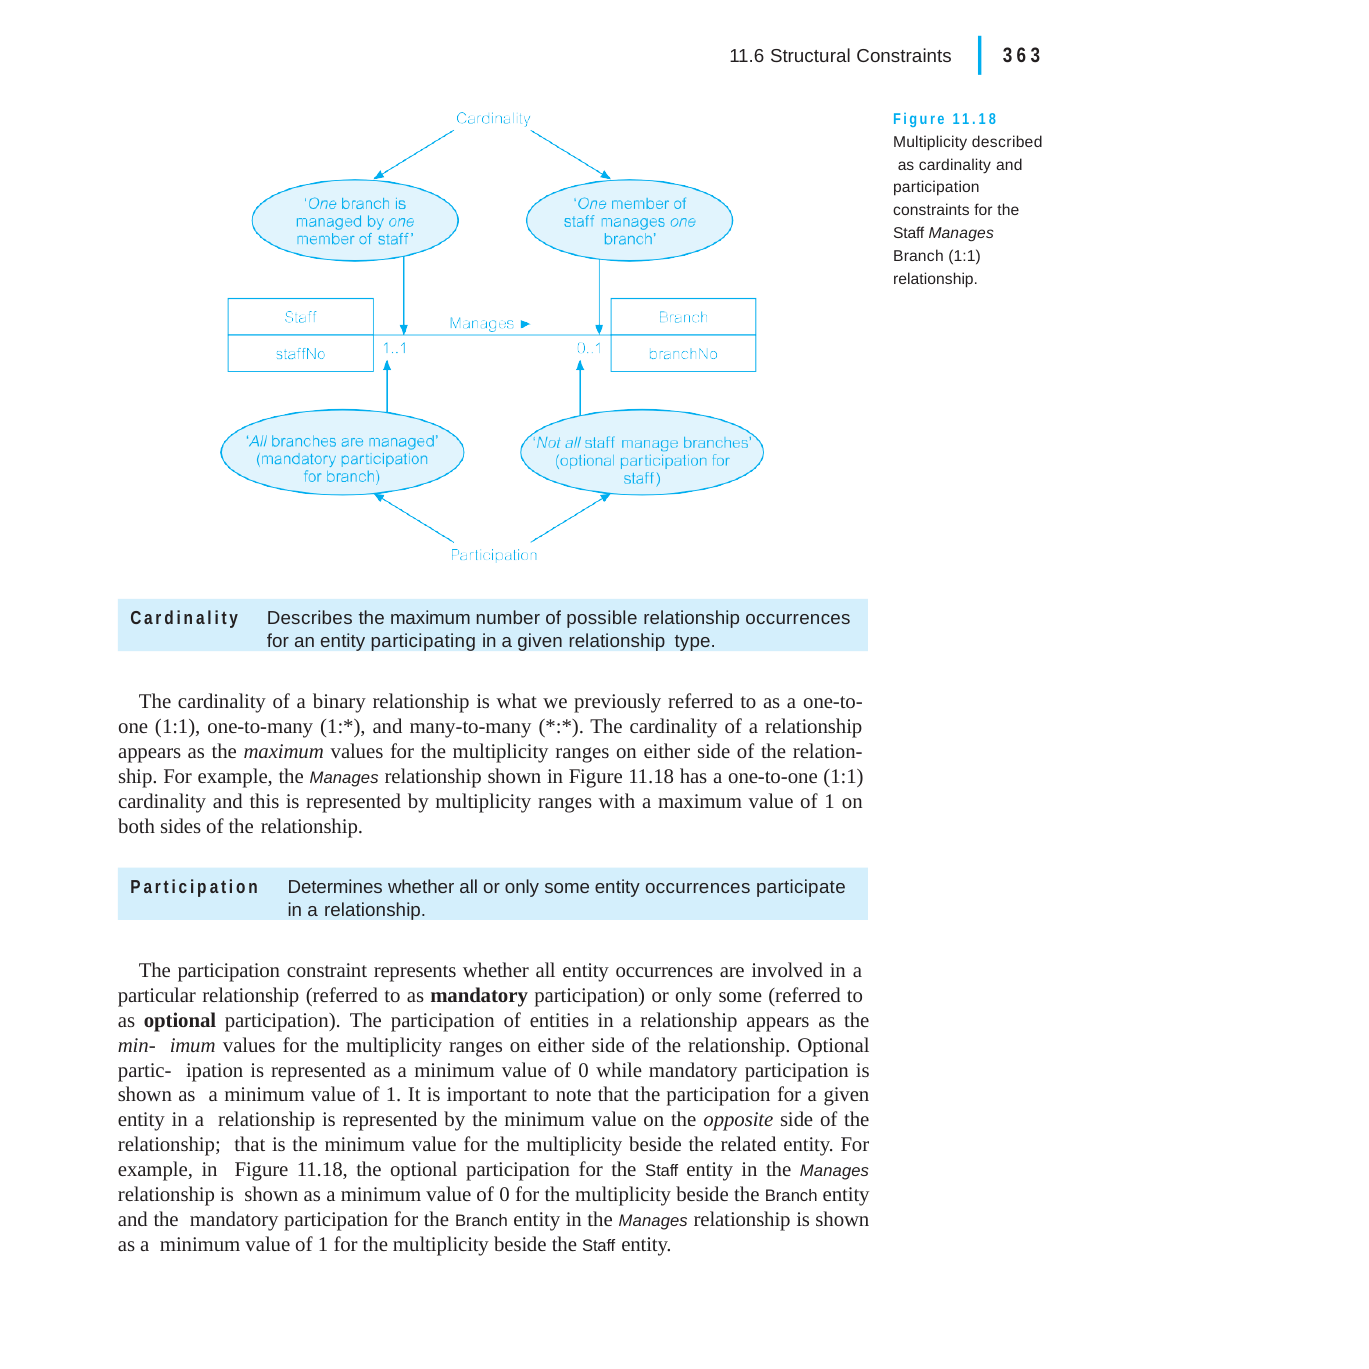

|
11.6 Structural Constraints	363
Figure 11.18  Multiplicity described  as cardinality and  participation  constraints for the  Staff Manages  Branch (1:1)  relationship.

Cardinality	Describes the maximum number of possible relationship occurrences  for an entity participating in a given relationship type.
The cardinality of a binary relationship is what we previously referred to as a one-to-  one (1:1), one-to-many (1:*), and many-to-many (*:*). The cardinality of a relationship  appears as the maximum values for the multiplicity ranges on either side of the relation-  ship. For example, the Manages relationship shown in Figure 11.18 has a one-to-one (1:1)  cardinality and this is represented by multiplicity ranges with a maximum value of 1 on  both sides of the relationship.
Participation	Determines whether all or only some entity occurrences participate  in a relationship.
The participation constraint represents whether all entity occurrences are involved in a  particular relationship (referred to as mandatory participation) or only some (referred to  as optional participation). The participation of entities in a relationship appears as the min-  imum values for the multiplicity ranges on either side of the relationship. Optional partic-  ipation is represented as a minimum value of 0 while mandatory participation is shown as  a minimum value of 1. It is important to note that the participation for a given entity in a  relationship is represented by the minimum value on the opposite side of the relationship;  that is the minimum value for the multiplicity beside the related entity. For example, in  Figure 11.18, the optional participation for the Staff entity in the Manages relationship is  shown as a minimum value of 0 for the multiplicity beside the Branch entity and the  mandatory participation for the Branch entity in the Manages relationship is shown as a  minimum value of 1 for the multiplicity beside the Staff entity.